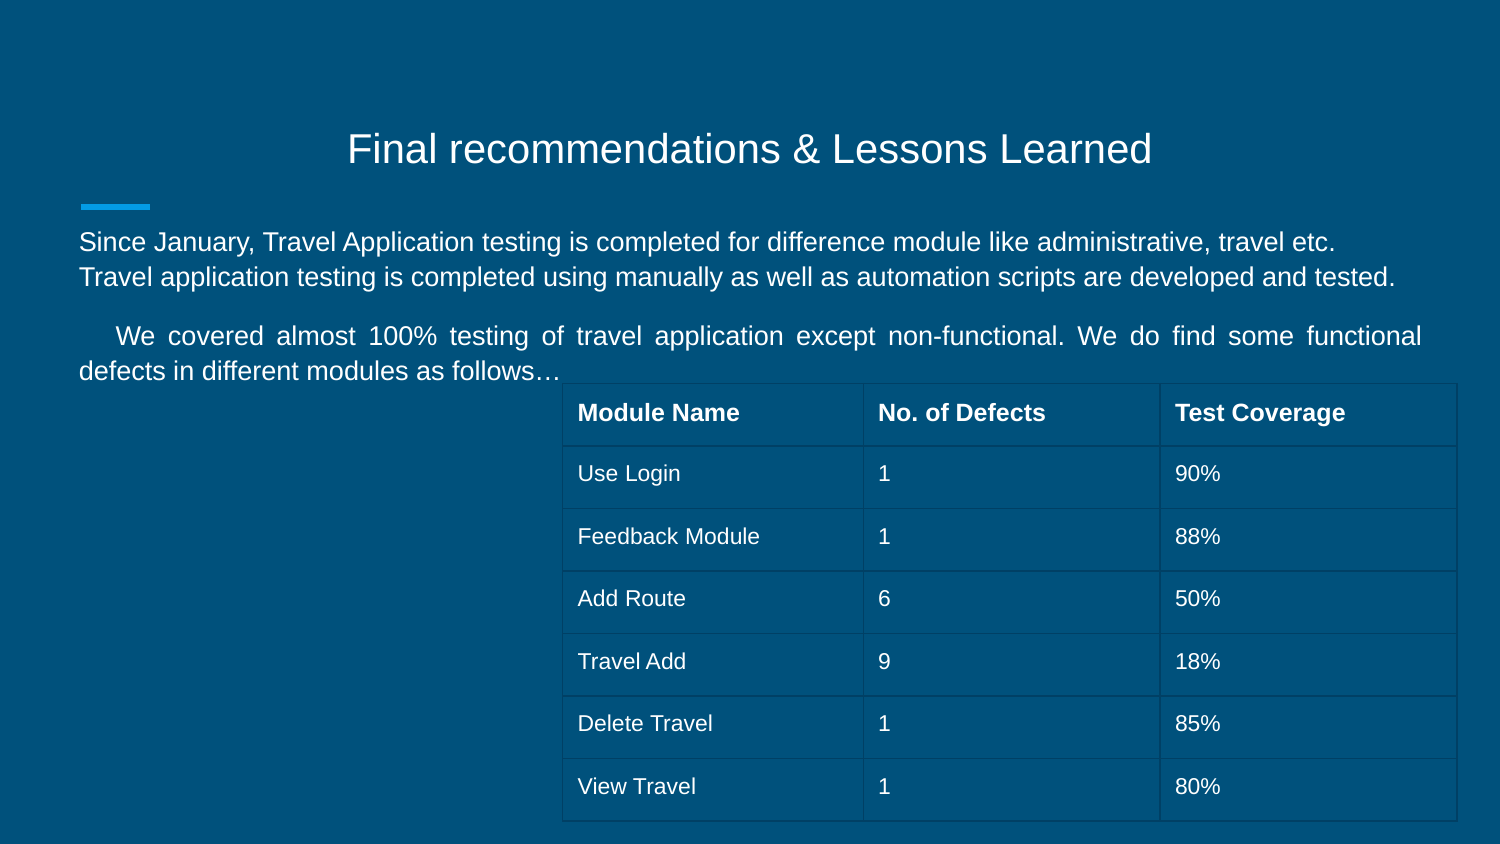

# Final recommendations & Lessons Learned
Since January, Travel Application testing is completed for difference module like administrative, travel etc.  Travel application testing is completed using manually as well as automation scripts are developed and tested.
   We covered almost 100% testing of travel application except non-functional. We do find some functional defects in different modules as follows…
| Module Name | No. of Defects | Test Coverage |
| --- | --- | --- |
| Use Login | 1 | 90% |
| Feedback Module | 1 | 88% |
| Add Route | 6 | 50% |
| Travel Add | 9 | 18% |
| Delete Travel | 1 | 85% |
| View Travel | 1 | 80% |